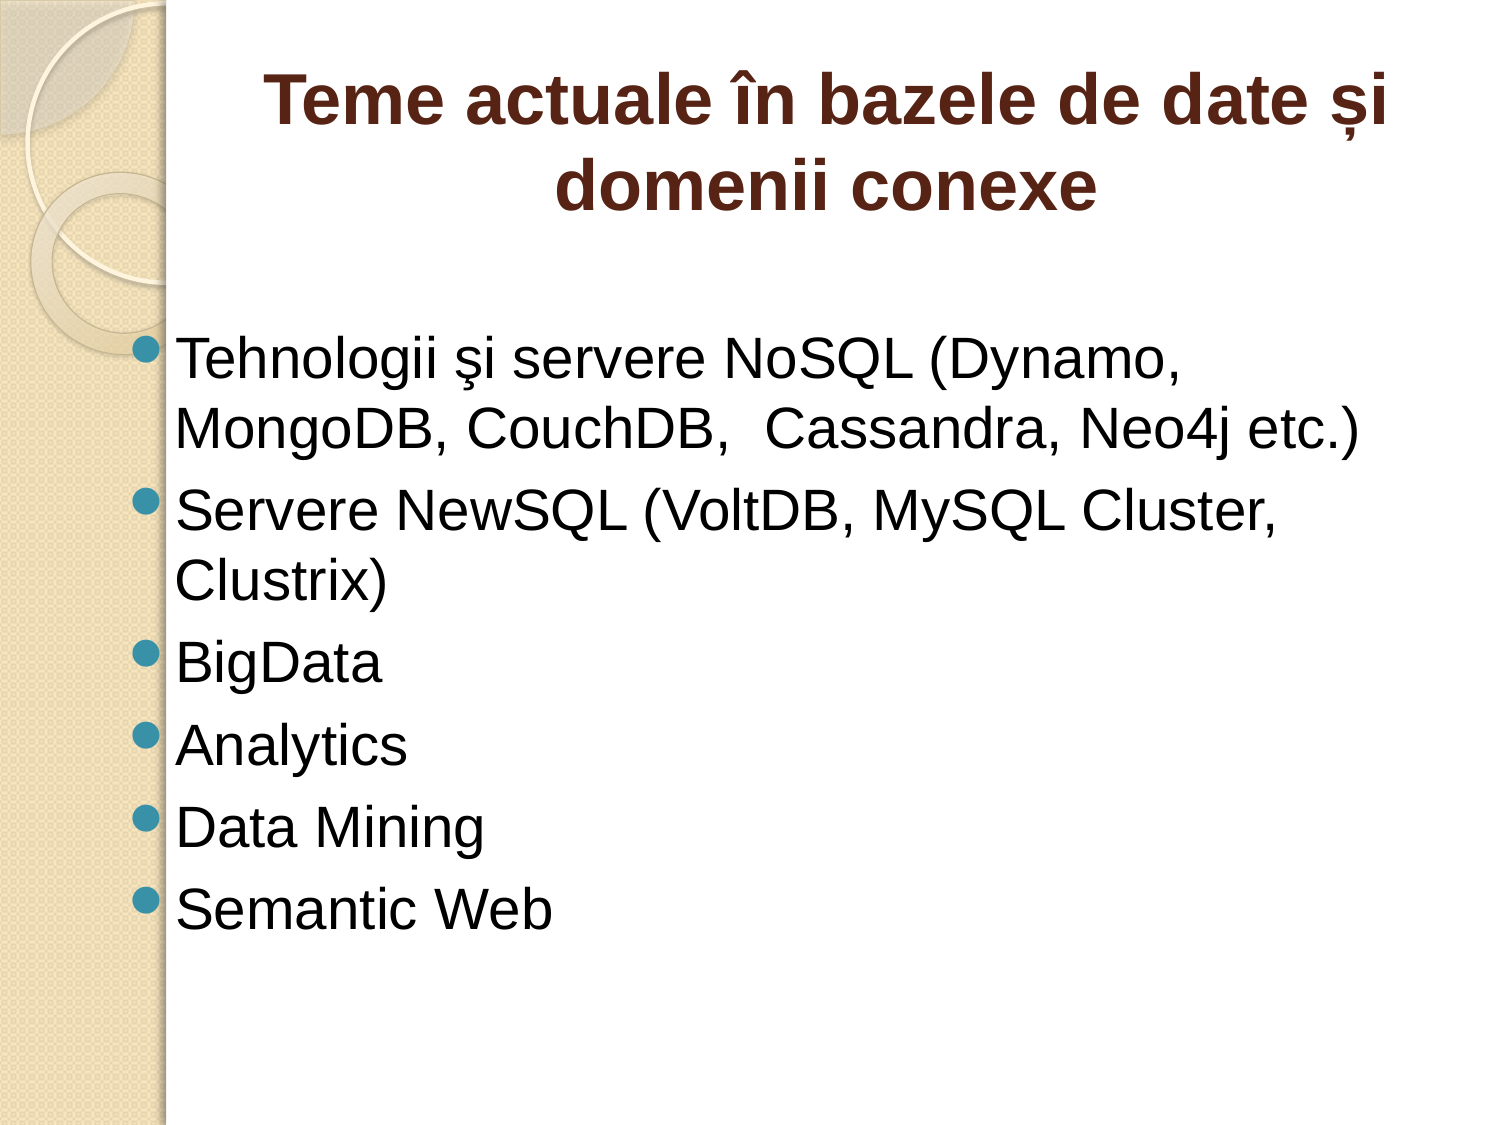

# Teme actuale în bazele de date și domenii conexe
Tehnologii şi servere NoSQL (Dynamo, MongoDB, CouchDB,  Cassandra, Neo4j etc.)
Servere NewSQL (VoltDB, MySQL Cluster, Clustrix)
BigData
Analytics
Data Mining
Semantic Web